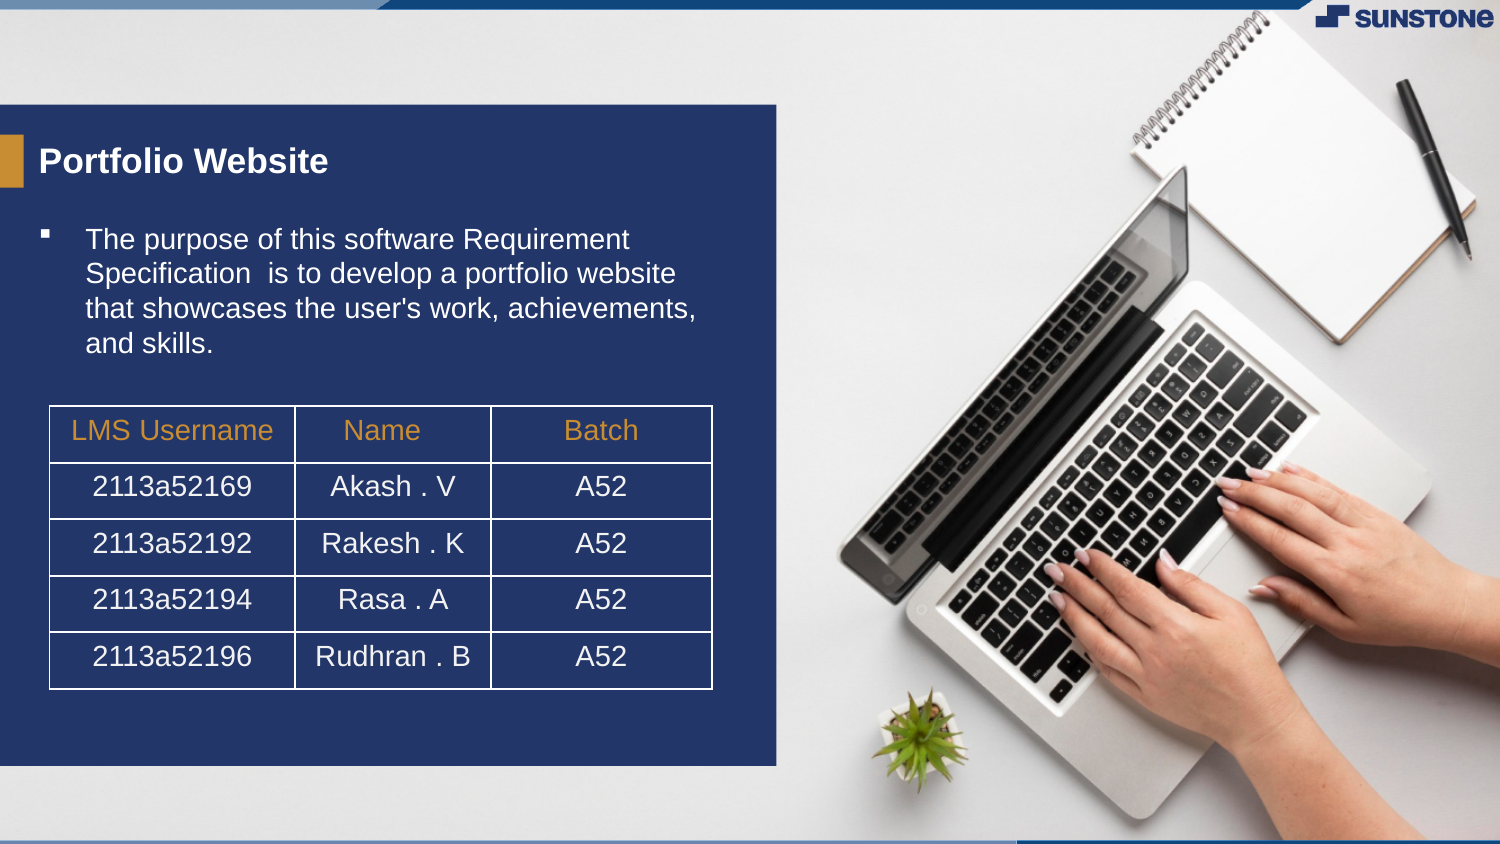

# Portfolio Website
The purpose of this software Requirement Specification  is to develop a portfolio website that showcases the user's work, achievements, and skills.

| LMS Username | Name | Batch |
| --- | --- | --- |
| 2113a52169 | Akash . V | A52 |
| 2113a52192 | Rakesh . K | A52 |
| 2113a52194 | Rasa . A | A52 |
| 2113a52196 | Rudhran . B | A52 |